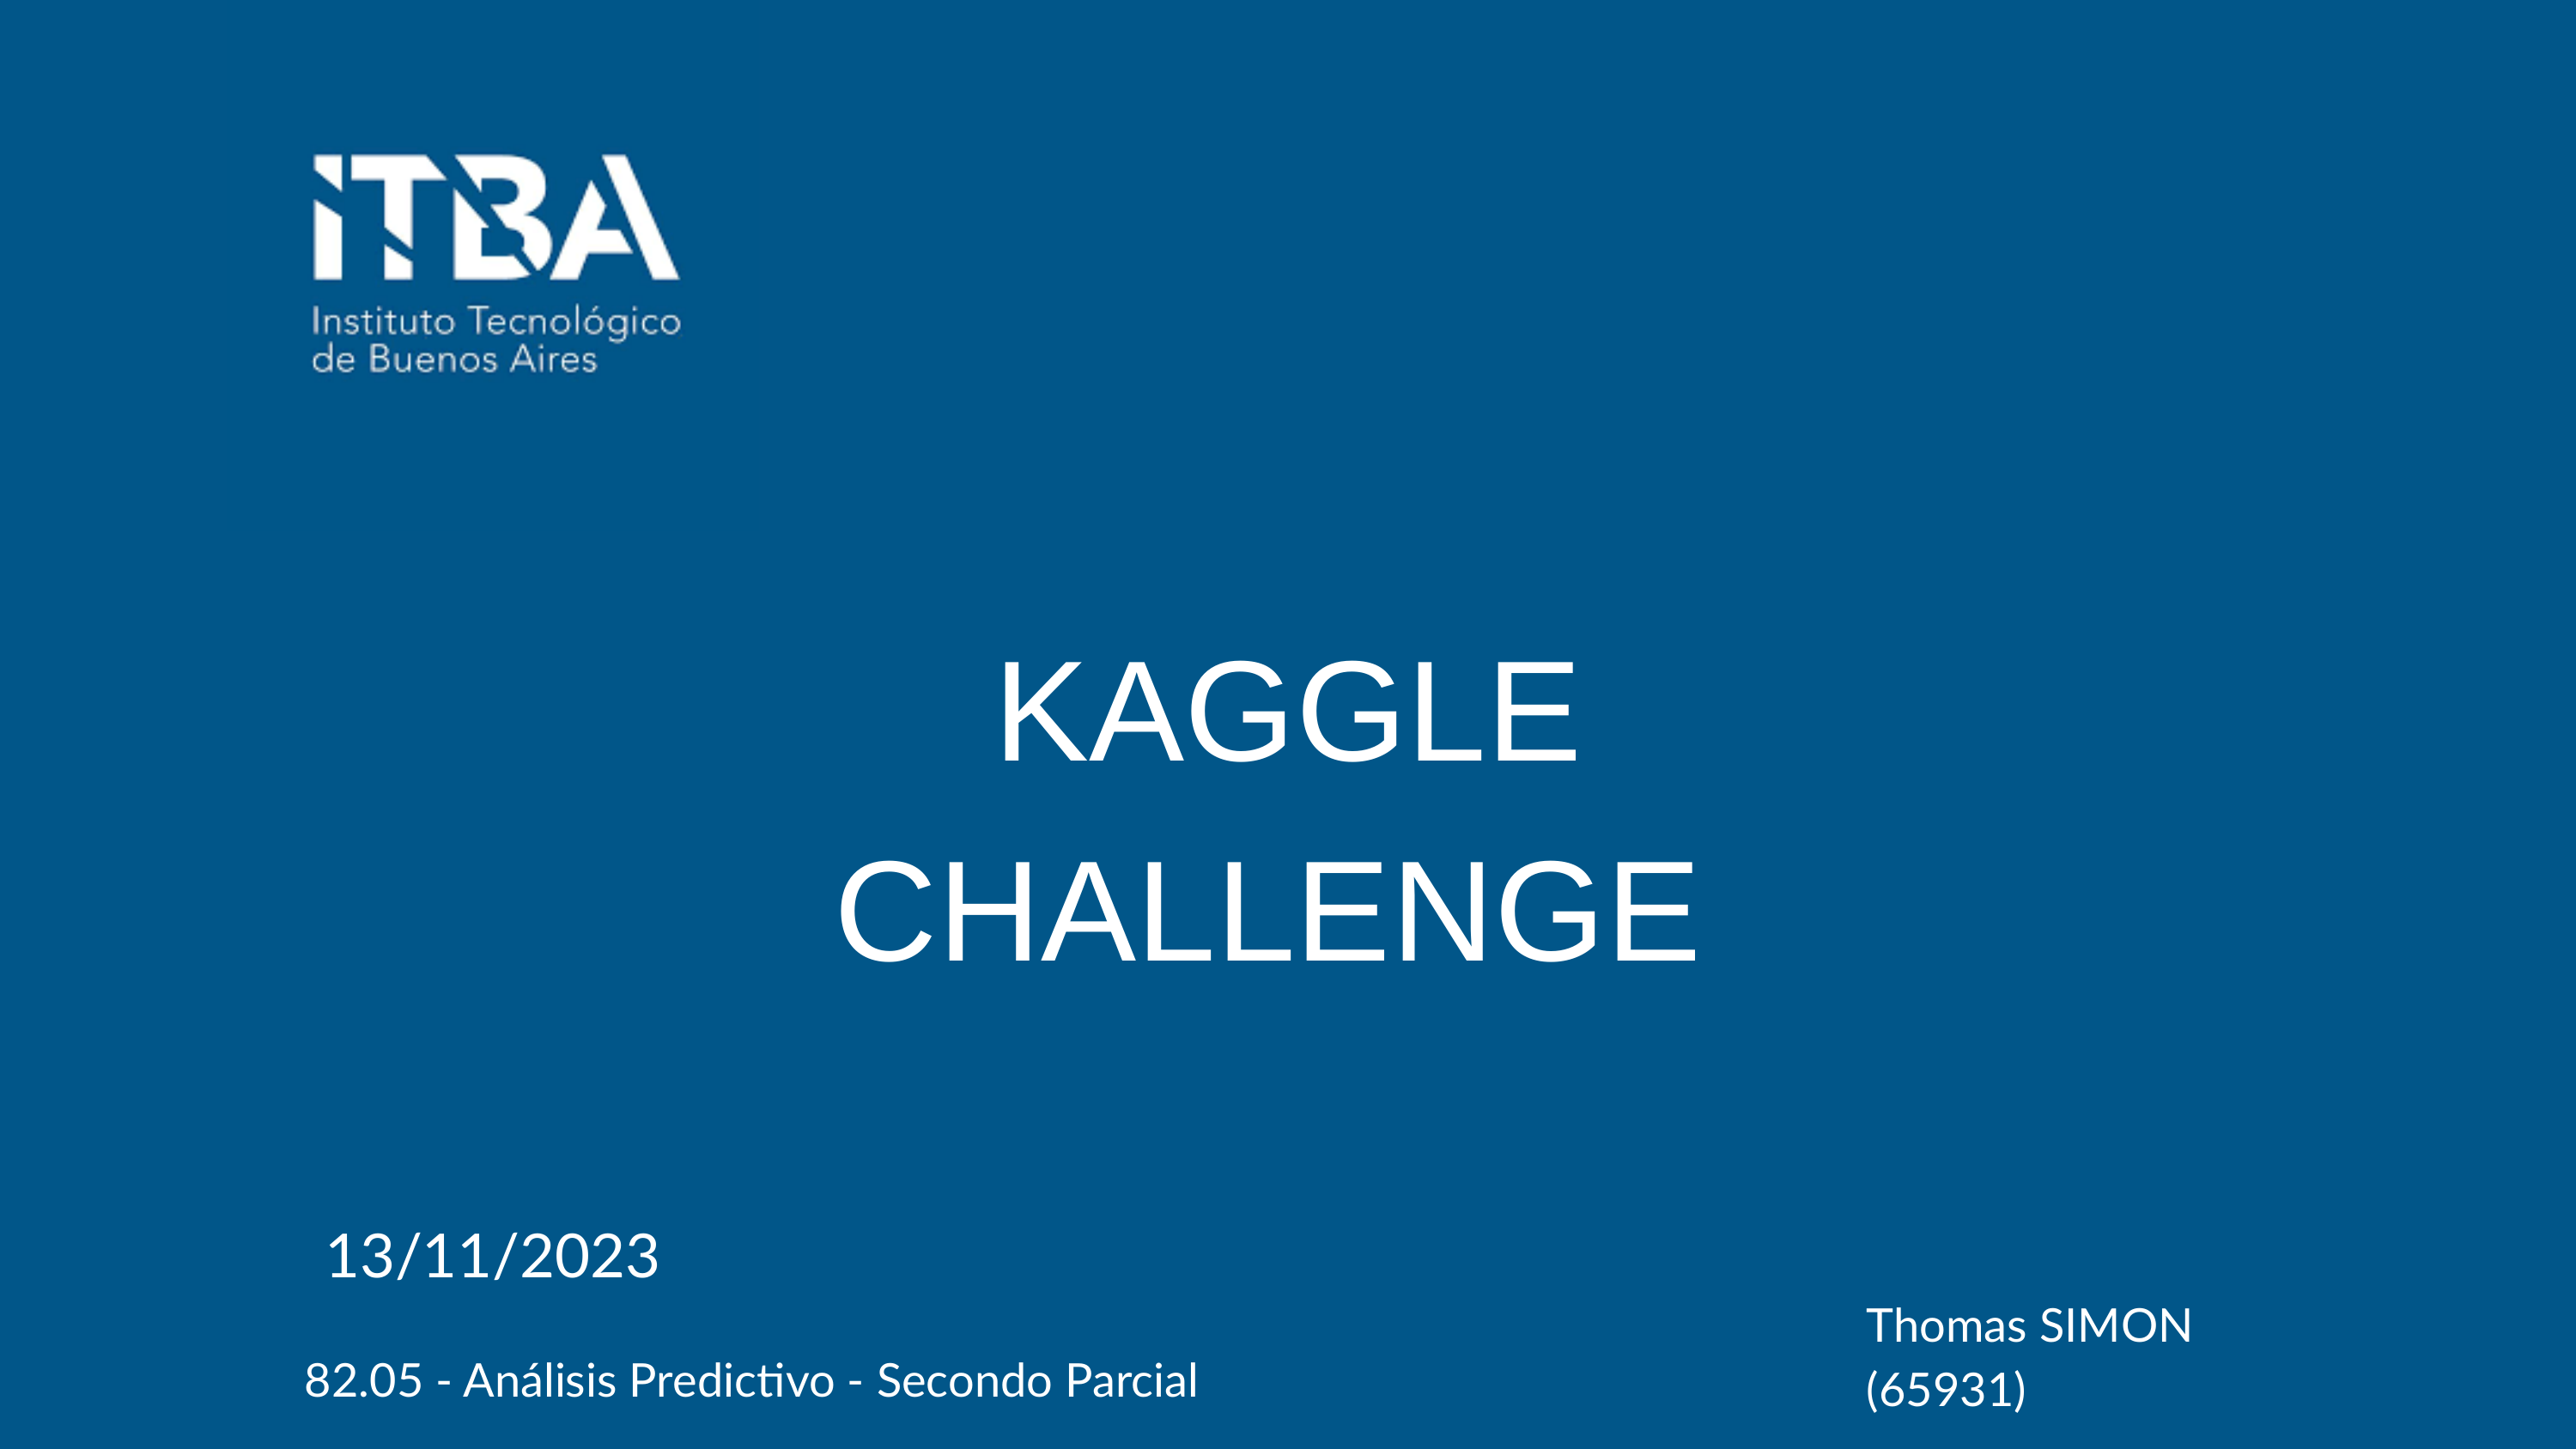

KAGGLE CHALLENGE

13/11/2023
Thomas SIMON (65931)
82.05 - Análisis Predictivo - Secondo Parcial